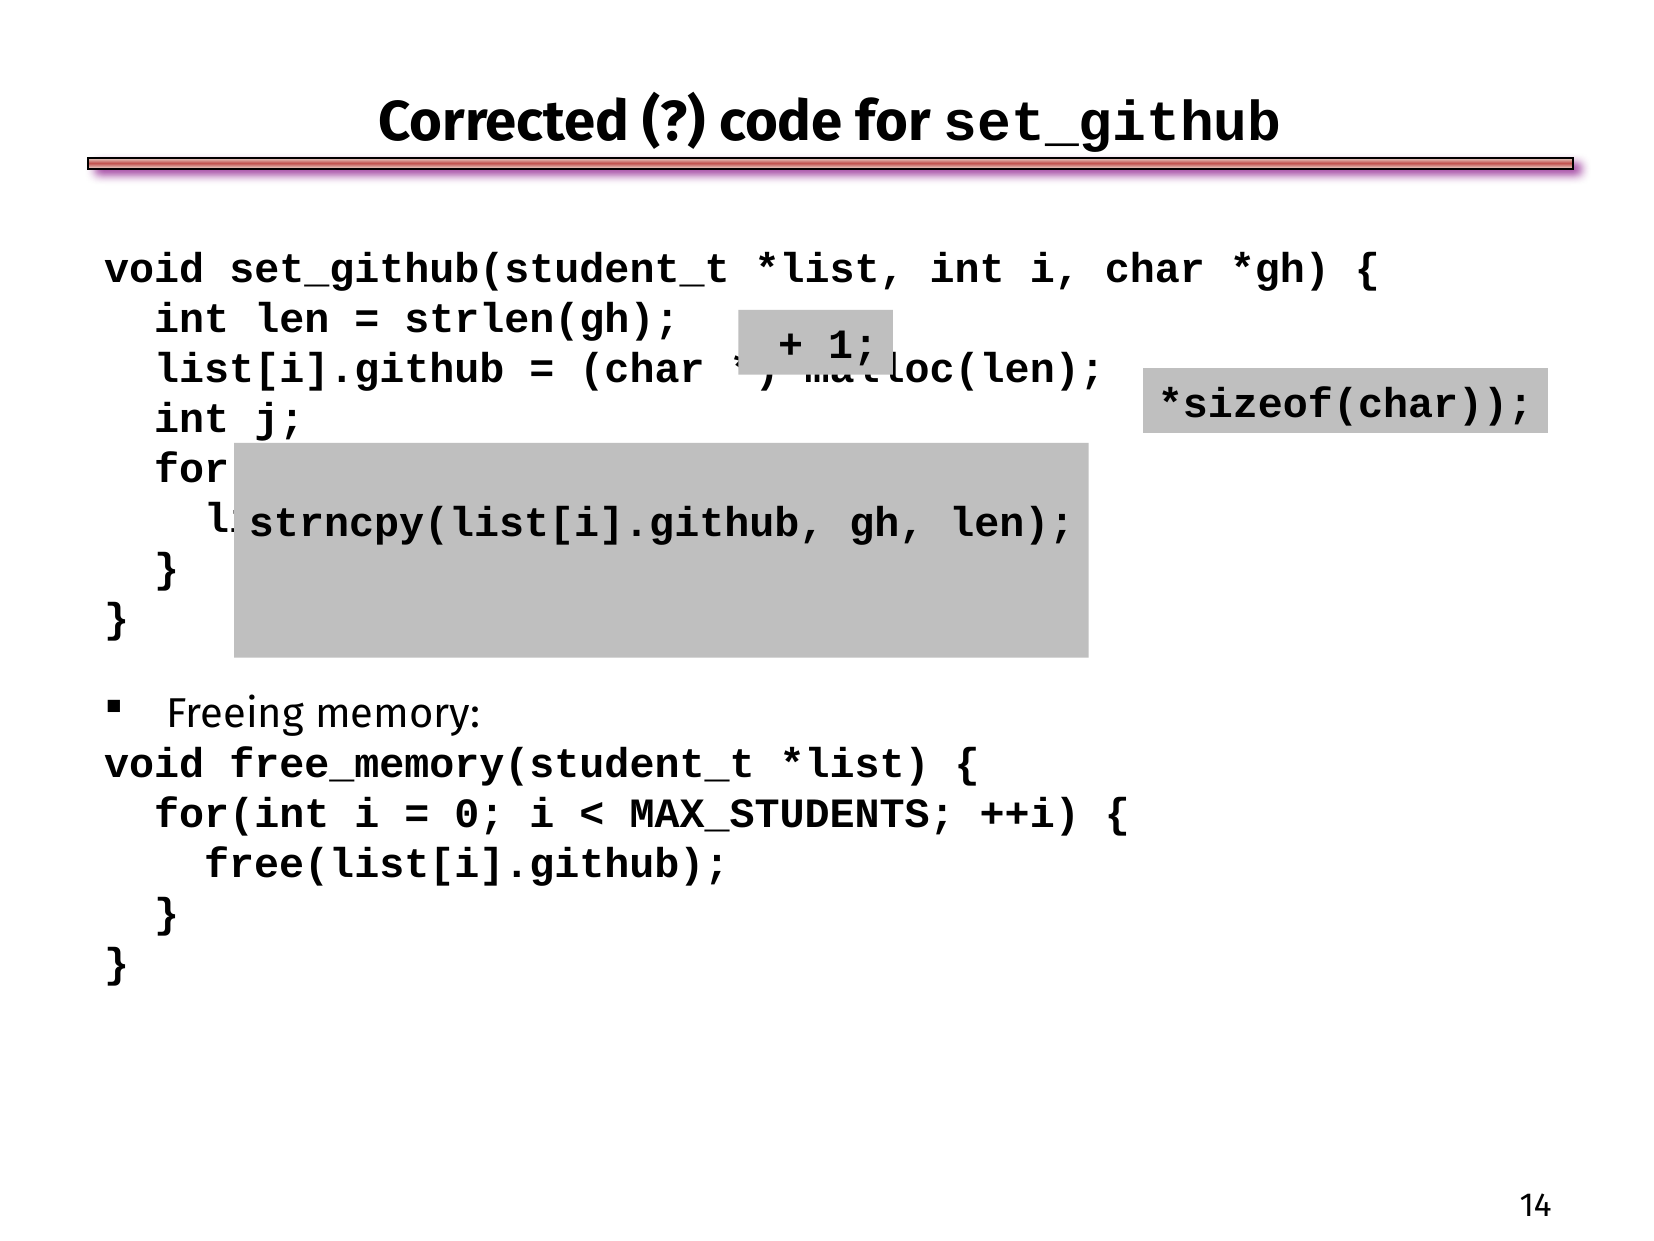

Corrected (?) code for set_github

void set_github(student_t *list, int i, char *gh) {
  int len = strlen(gh);
  list[i].github = (char *) malloc(len);
  int j;
  for(j = 0; j < len; ++j) {
    list[i].github[j] = gh[j];
  }
}

Freeing memory:
void free_memory(student_t *list) {
  for(int i = 0; i < MAX_STUDENTS; ++i) {
    free(list[i].github);
  }
}
 + 1;
*sizeof(char));

strncpy(list[i].github, gh, len);

14